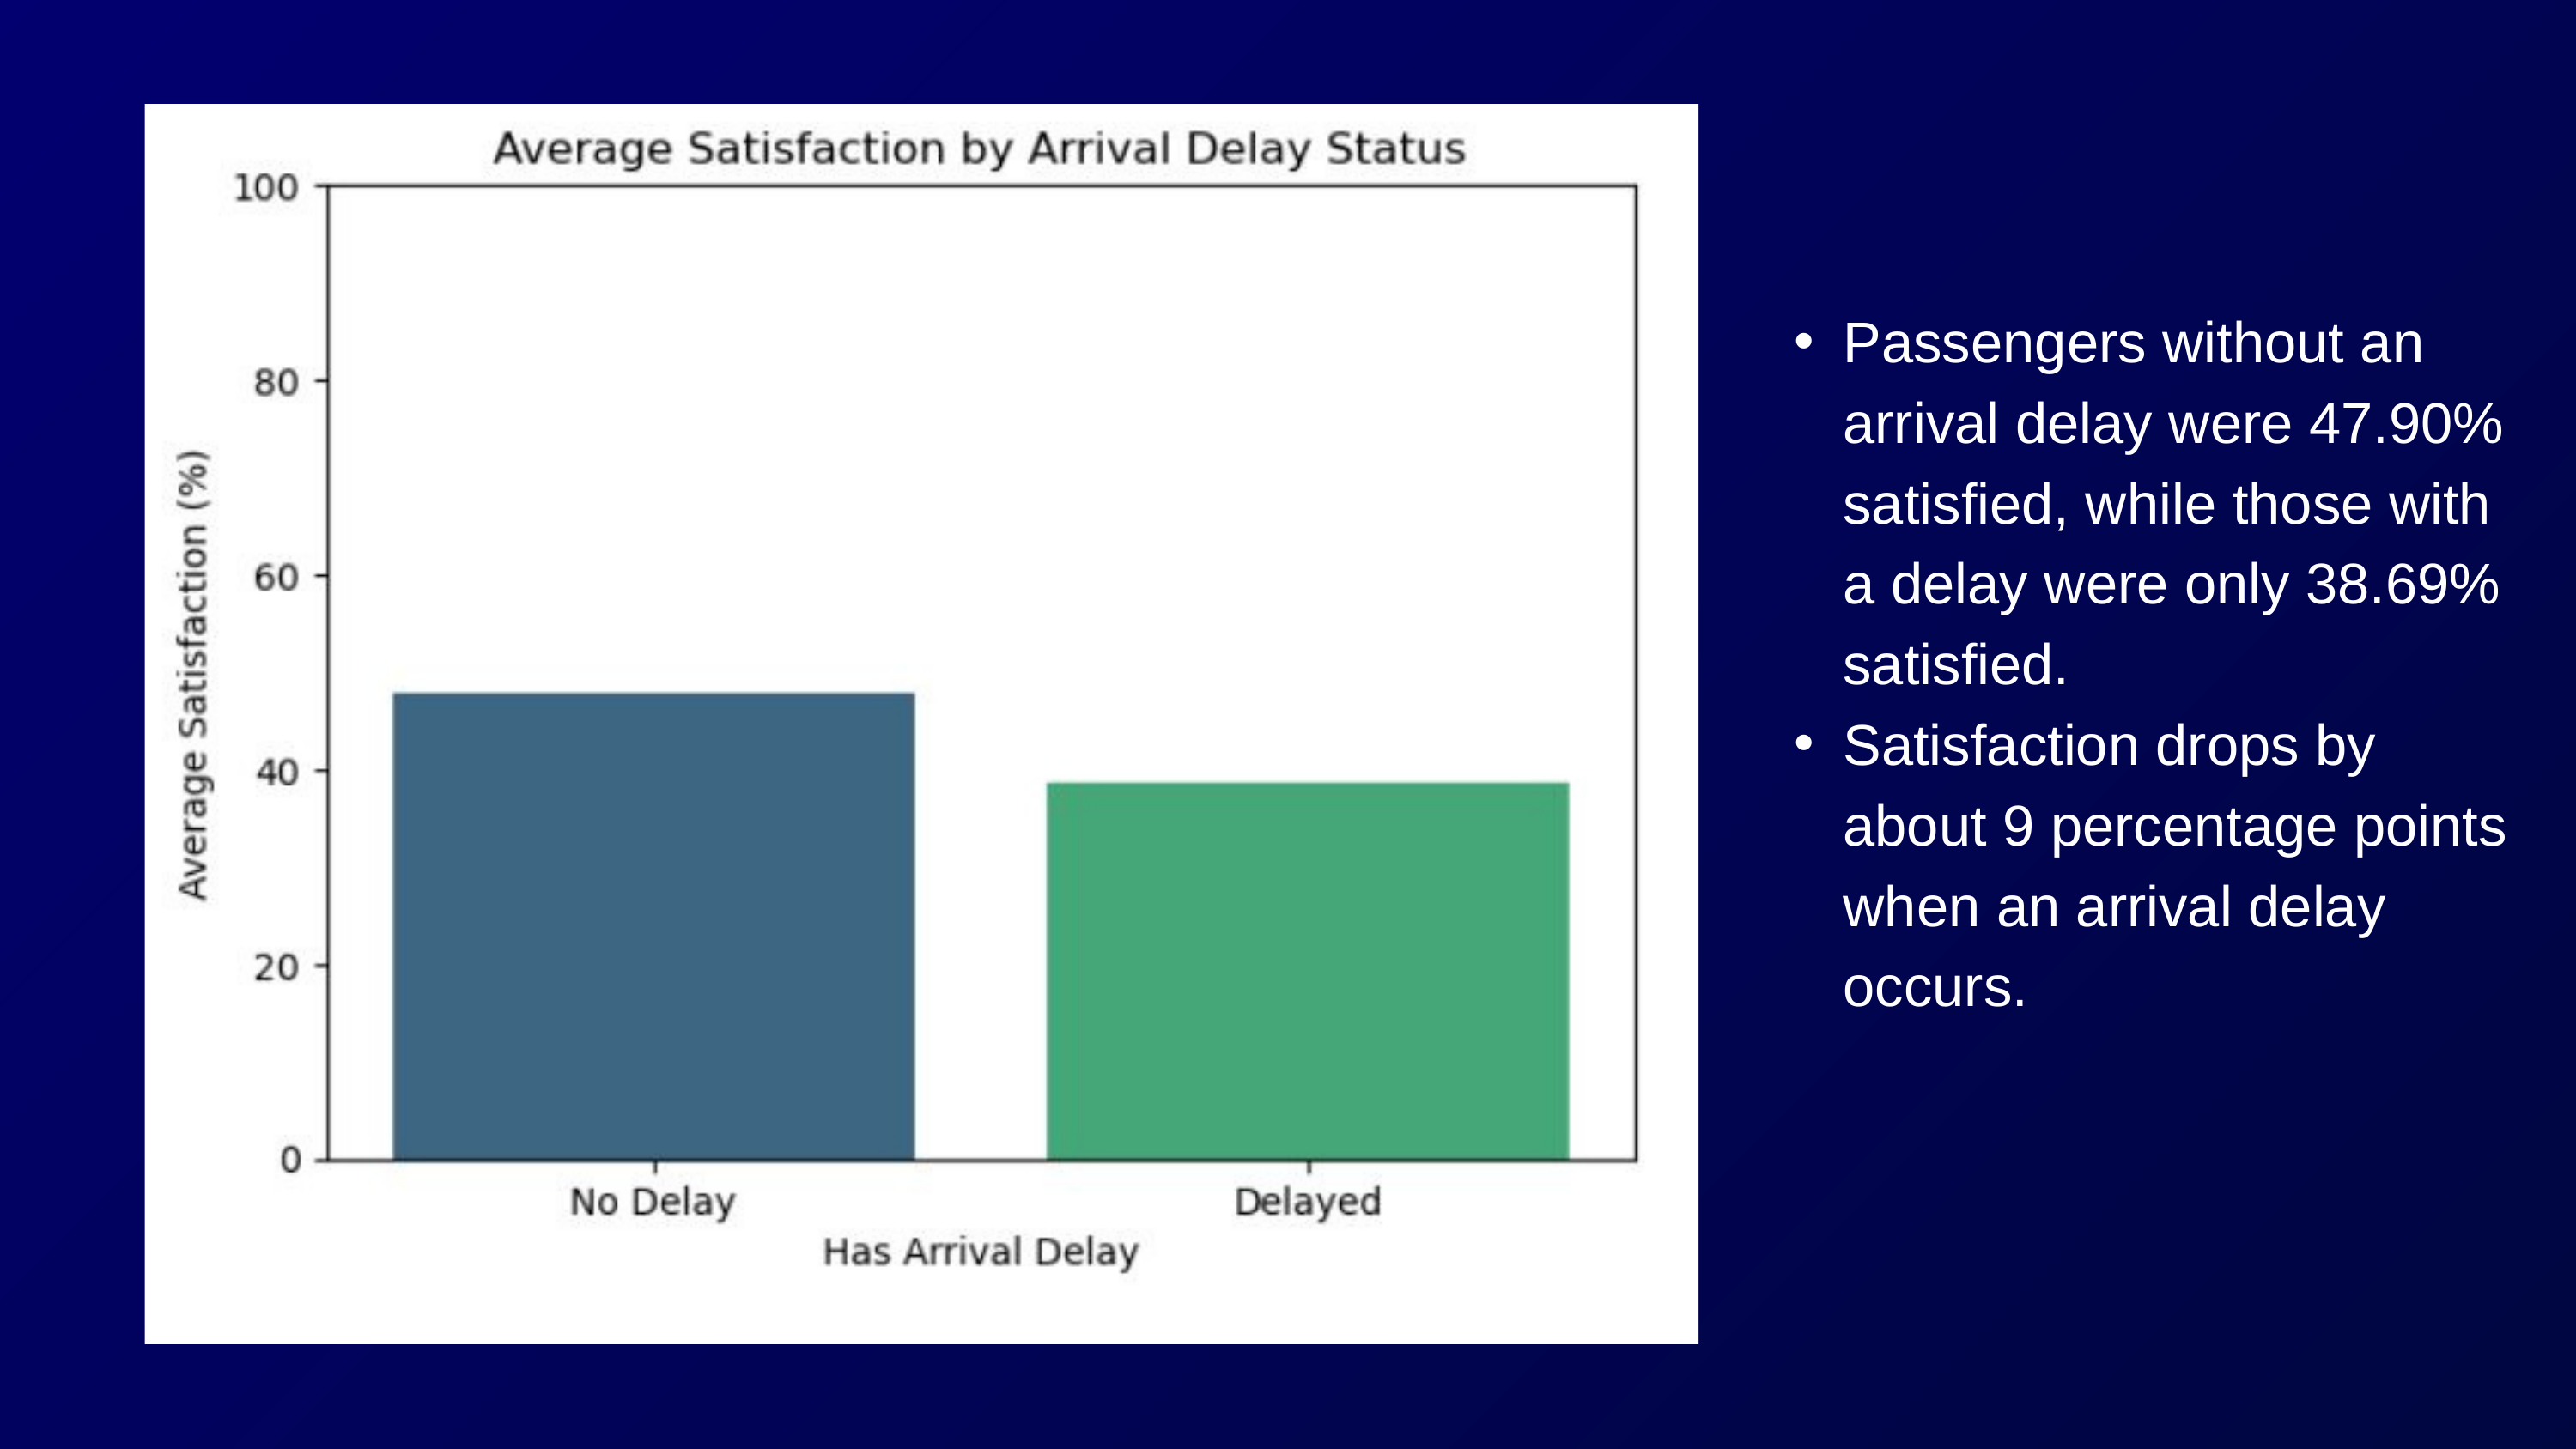

Passengers without an arrival delay were 47.90% satisfied, while those with a delay were only 38.69% satisfied.
Satisfaction drops by about 9 percentage points when an arrival delay occurs.